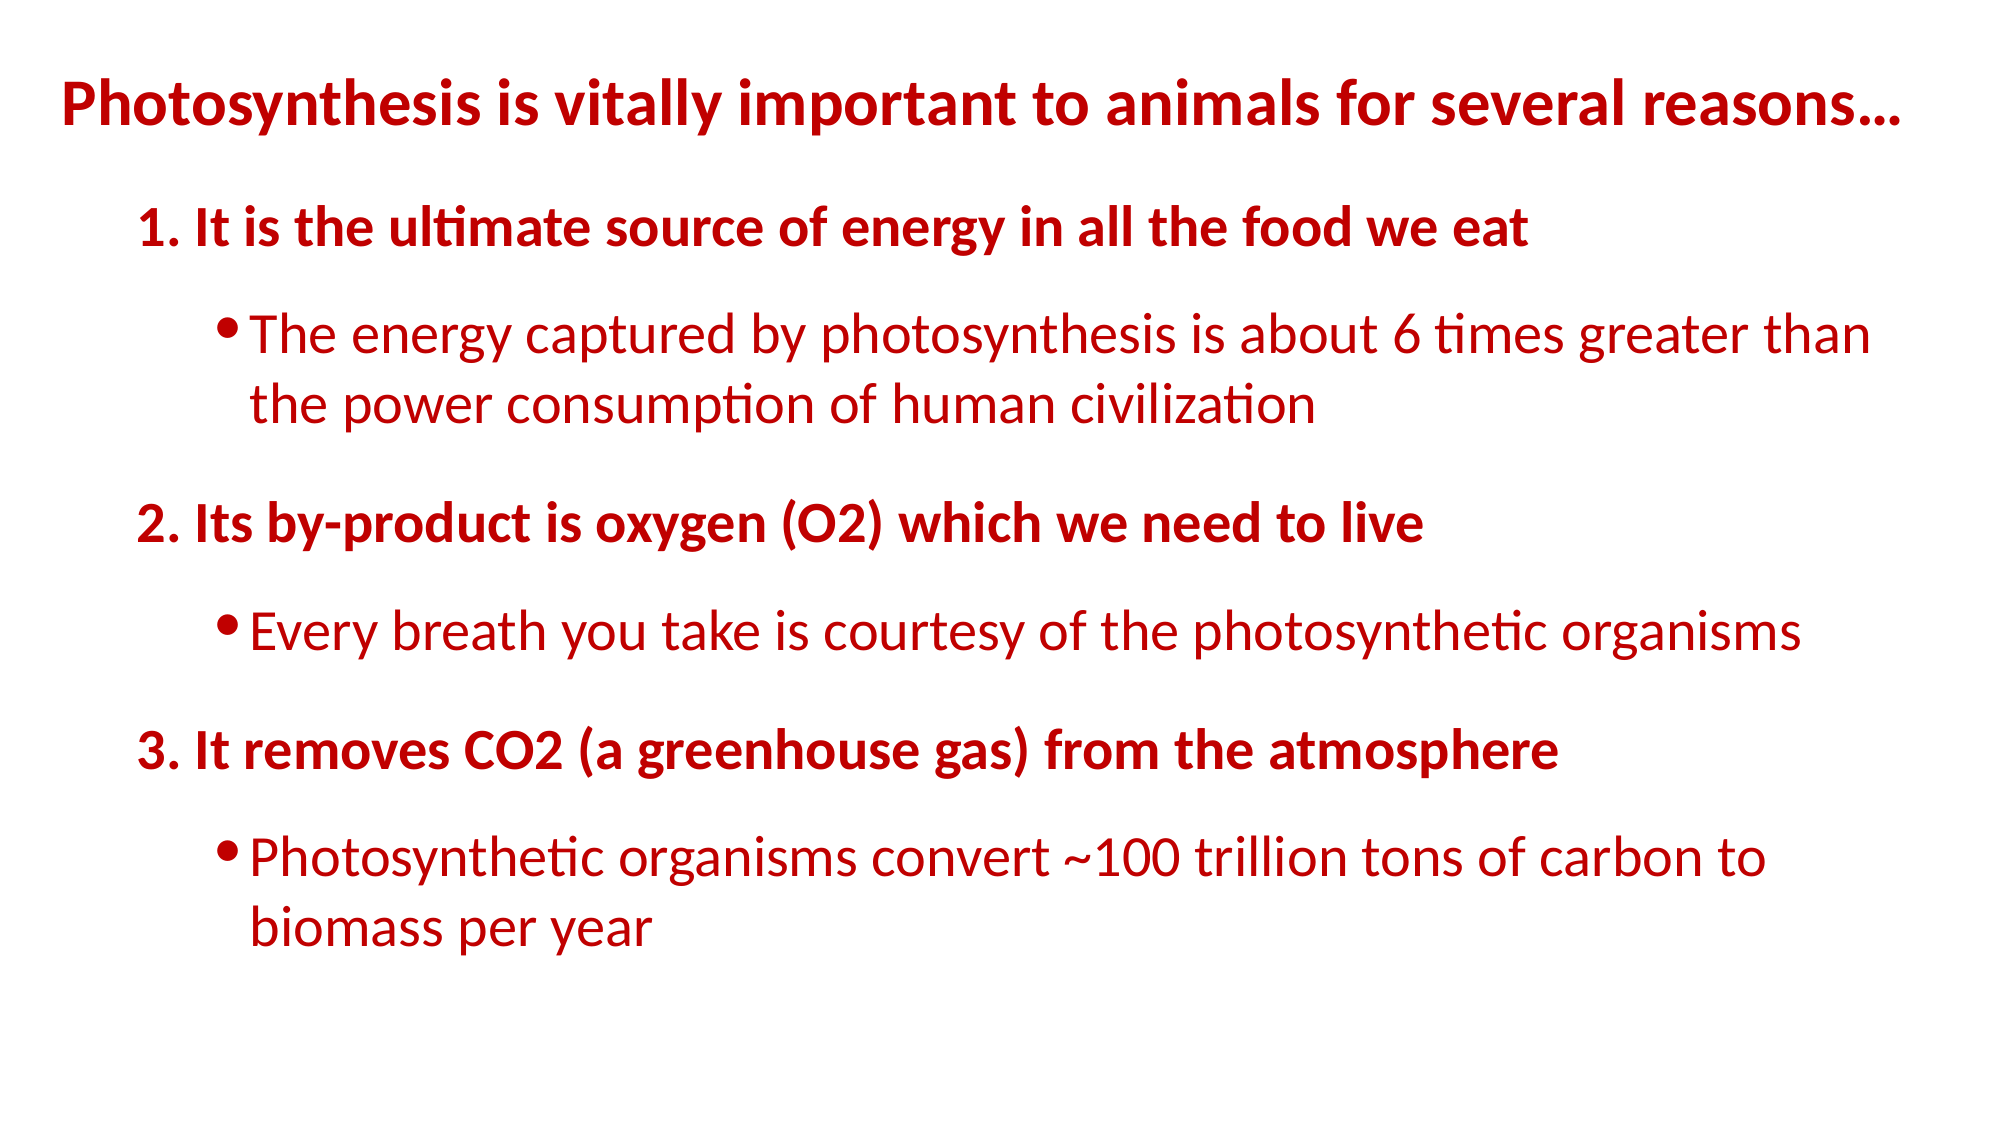

Photosynthesis is vitally important to animals for several reasons…
1. It is the ultimate source of energy in all the food we eat
The energy captured by photosynthesis is about 6 times greater than the power consumption of human civilization
2. Its by-product is oxygen (O2) which we need to live
Every breath you take is courtesy of the photosynthetic organisms
3. It removes CO2 (a greenhouse gas) from the atmosphere
Photosynthetic organisms convert ~100 trillion tons of carbon to biomass per year